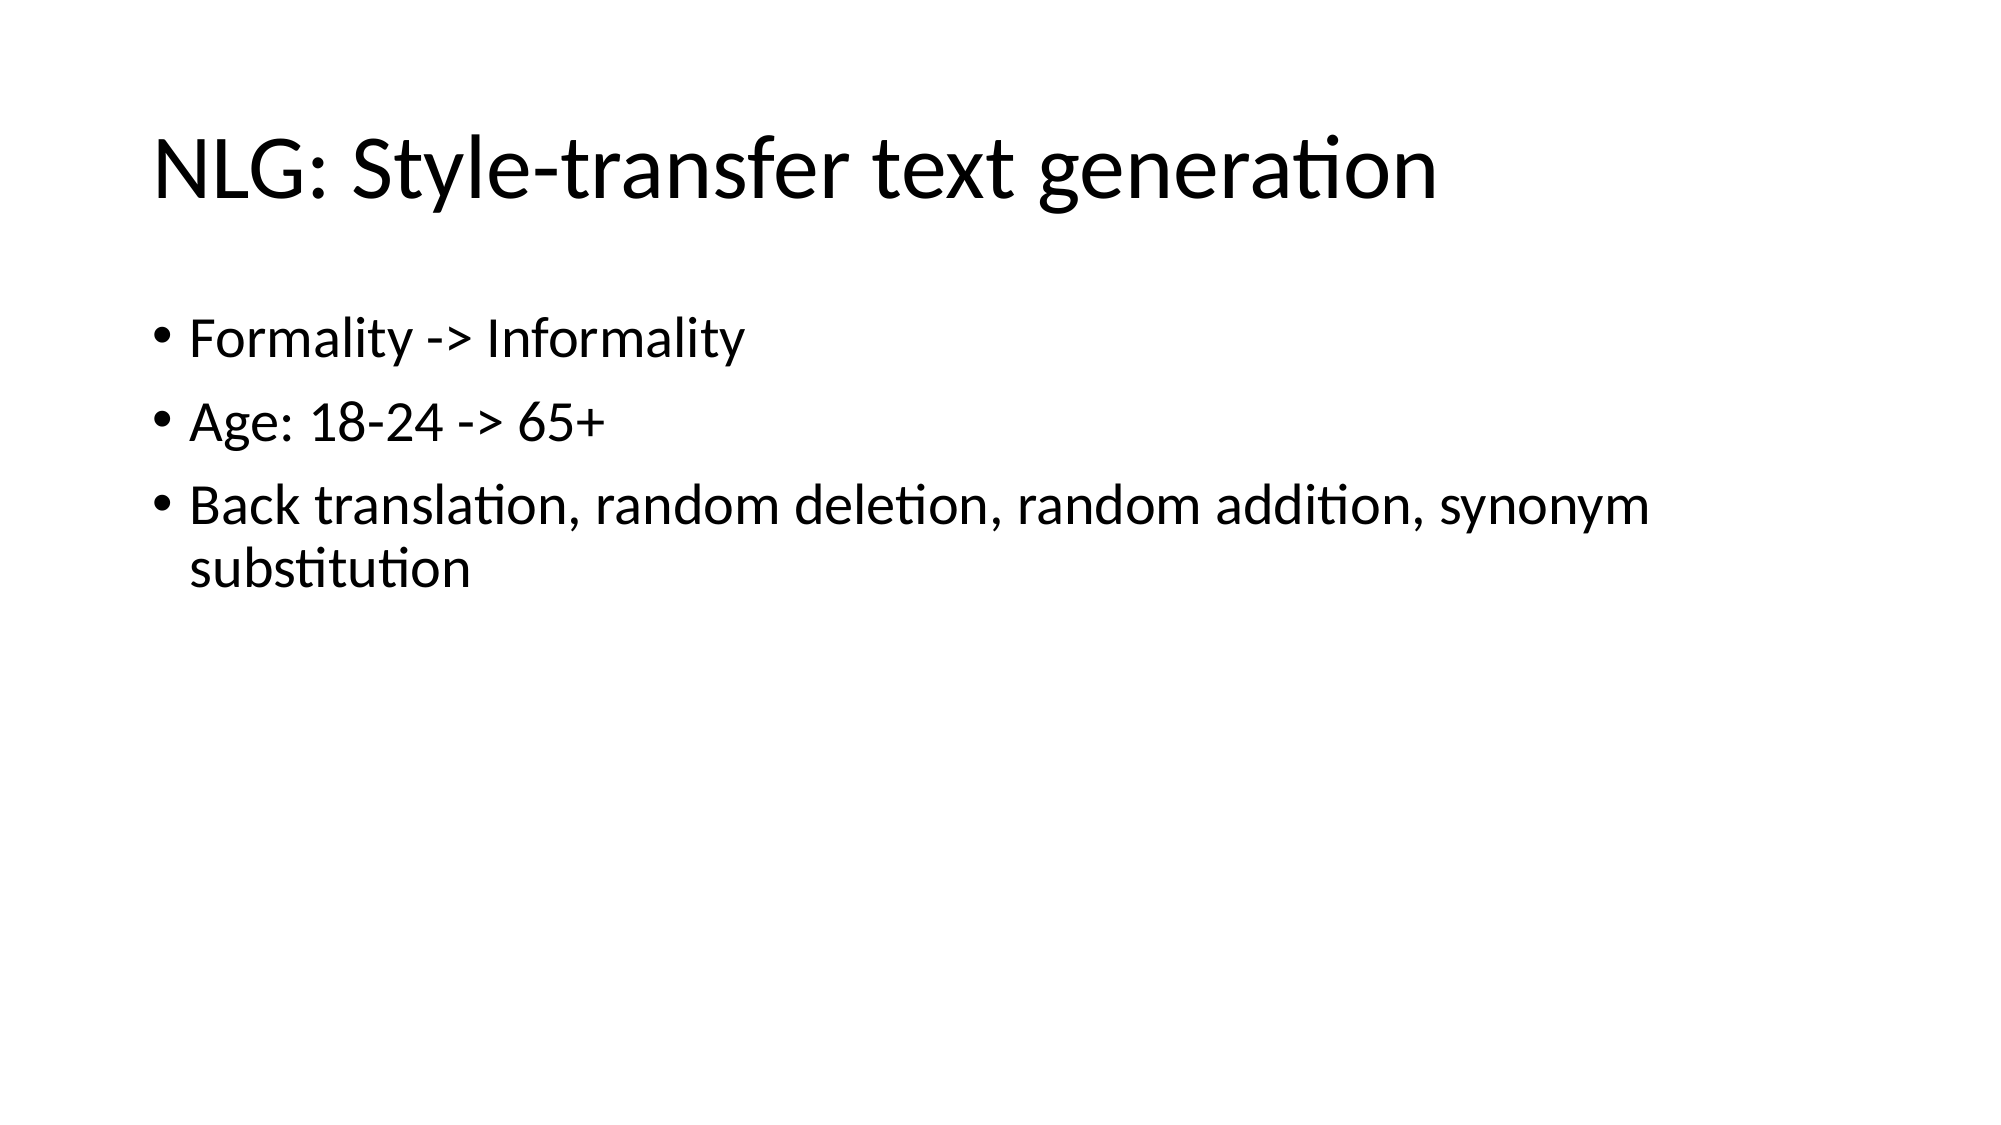

# NLG: Style-transfer text generation
Formality -> Informality
Age: 18-24 -> 65+
Back translation, random deletion, random addition, synonym substitution